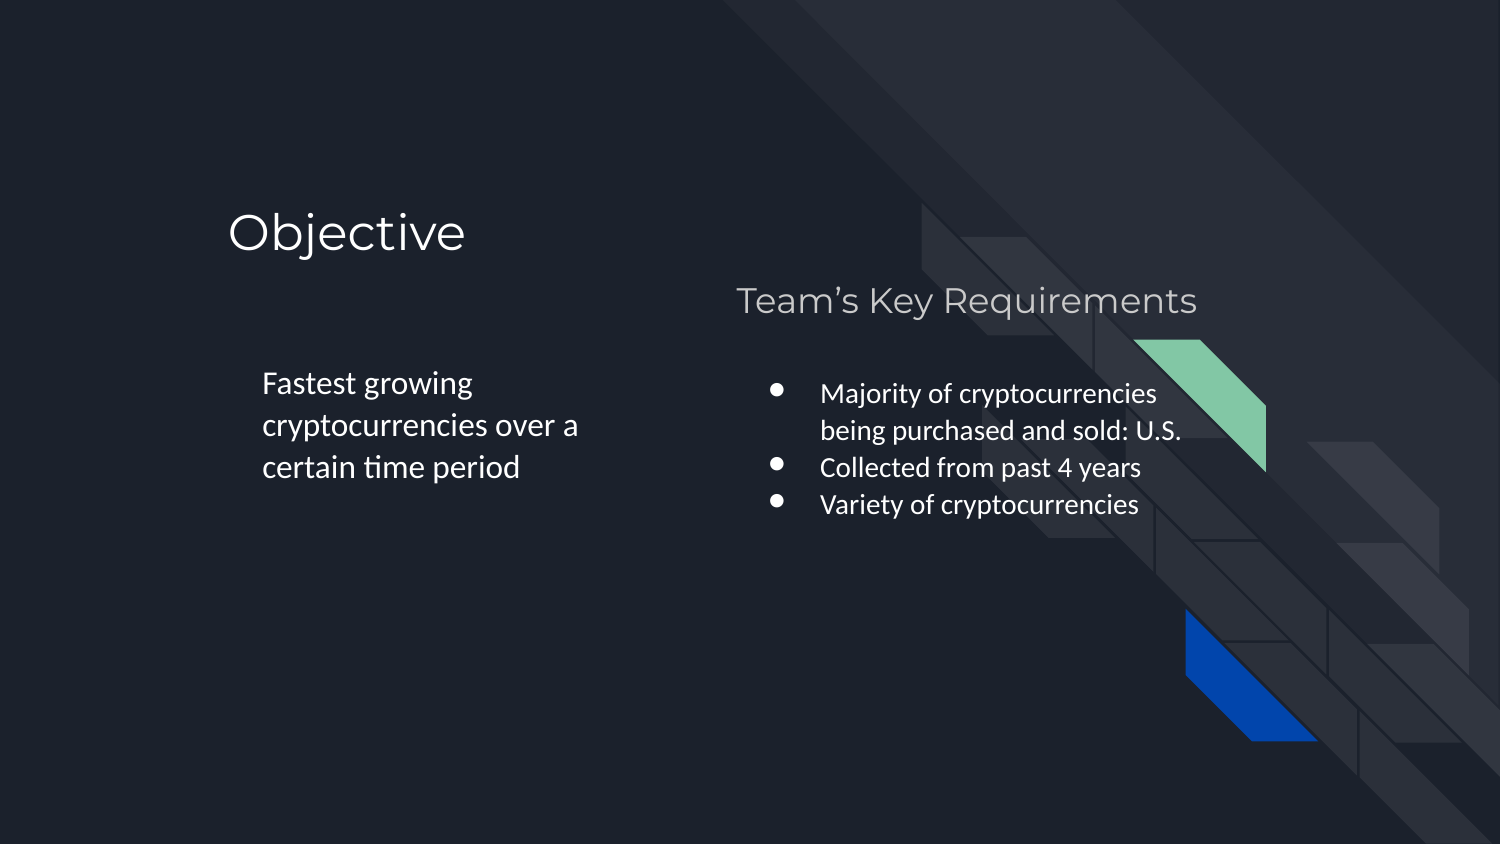

# Objective
Team’s Key Requirements
Fastest growing cryptocurrencies over a certain time period

Majority of cryptocurrencies being purchased and sold: U.S.
Collected from past 4 years
Variety of cryptocurrencies